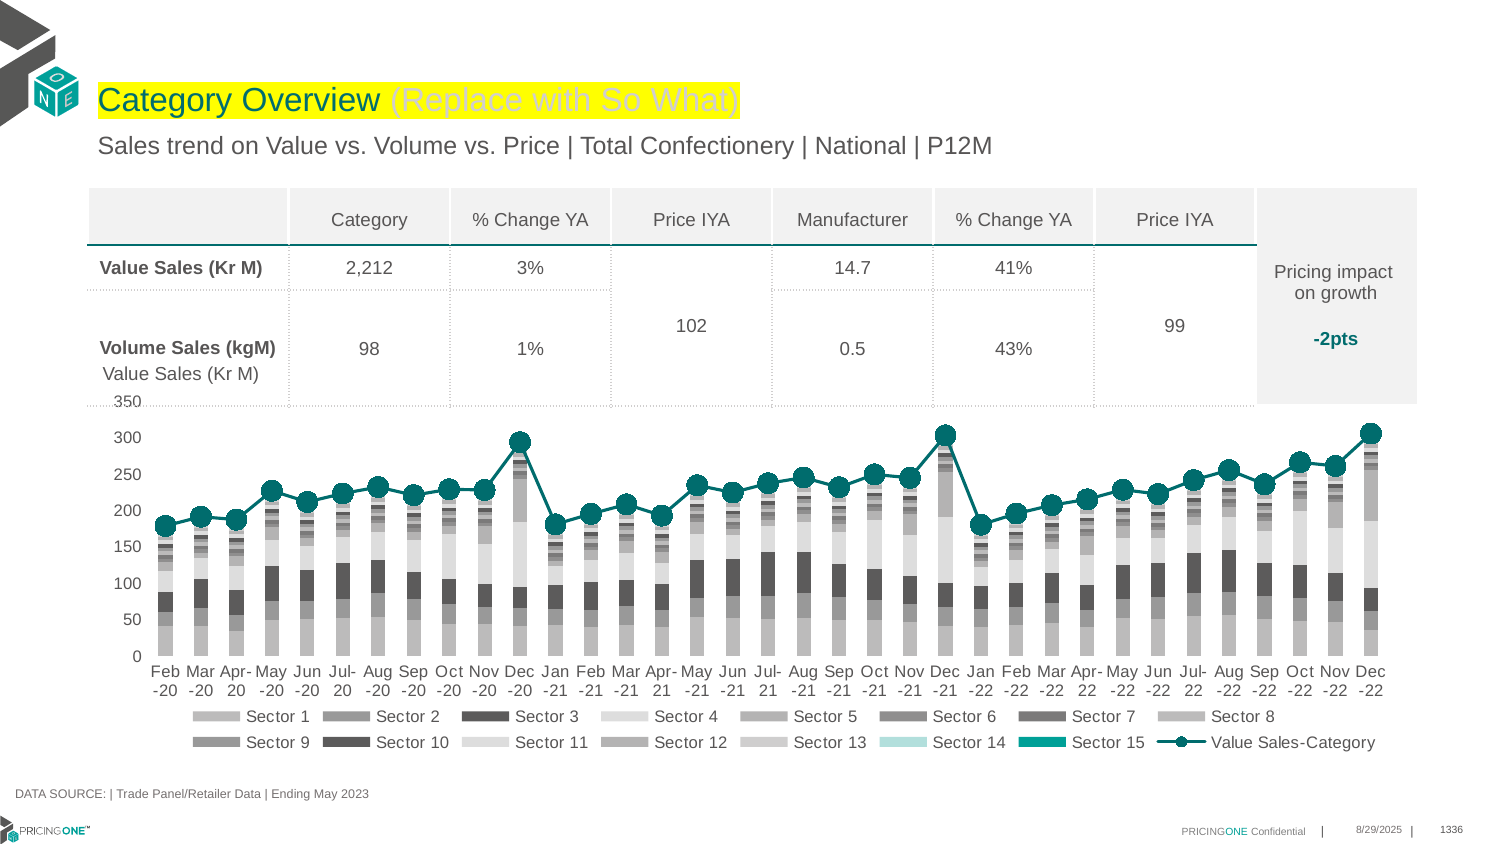

# Category Overview (Replace with So What)
Sales trend on Value vs. Volume vs. Price | Total Confectionery | National | P12M
|  | Category | % Change YA | Price IYA | Manufacturer | % Change YA | Price IYA | Pricing impact on growth -2pts |
| --- | --- | --- | --- | --- | --- | --- | --- |
| Value Sales (Kr M) | 2,212 | 3% | 102 | 14.7 | 41% | 99 |  |
| Volume Sales (kgM) | 98 | 1% |  | 0.5 | 43% |  |  |
Value Sales (Kr M)

### Chart

| Category | Sector 1 | Sector 2 | Sector 3 | Sector 4 | Sector 5 | Sector 6 | Sector 7 | Sector 8 | Sector 9 | Sector 10 | Sector 11 | Sector 12 | Sector 13 | Sector 14 | Sector 15 | Value Sales-Category |
|---|---|---|---|---|---|---|---|---|---|---|---|---|---|---|---|---|
| Feb-20 | 40.809865 | 19.557813 | 27.462826 | 28.541811 | 12.194502 | 5.0 | 5.0 | 5.0 | 5.0 | 5.0 | 5.0 | 5.0 | 5.0 | 5.0 | 5.0 | 178.566817 |
| Mar-20 | 41.860694 | 23.784803 | 39.404572 | 29.052481 | 7.156504 | 5.0 | 5.0 | 5.0 | 5.0 | 5.0 | 5.0 | 5.0 | 5.0 | 5.0 | 5.0 | 191.25905400000002 |
| Apr-20 | 34.509422 | 21.799987 | 34.570886 | 33.36775 | 12.852249 | 5.0 | 5.0 | 5.0 | 5.0 | 5.0 | 5.0 | 5.0 | 5.0 | 5.0 | 5.0 | 187.10029400000002 |
| May-20 | 49.657702 | 25.857672 | 47.424029 | 35.968624 | 17.913703 | 5.0 | 5.0 | 5.0 | 5.0 | 5.0 | 5.0 | 5.0 | 5.0 | 5.0 | 5.0 | 226.82173 |
| Jun-20 | 50.616718 | 24.992433 | 42.725196 | 33.207349 | 9.882834 | 5.0 | 5.0 | 5.0 | 5.0 | 5.0 | 5.0 | 5.0 | 5.0 | 5.0 | 5.0 | 211.42453 |
| Jul-20 | 51.539562 | 26.955322 | 49.893876 | 35.057527 | 9.603744 | 5.0 | 5.0 | 5.0 | 5.0 | 5.0 | 5.0 | 5.0 | 5.0 | 5.0 | 5.0 | 223.050031 |
| Aug-20 | 53.959558 | 32.419101 | 45.230562 | 38.900895 | 11.410089 | 5.0 | 5.0 | 5.0 | 5.0 | 5.0 | 5.0 | 5.0 | 5.0 | 5.0 | 5.0 | 231.92020499999998 |
| Sep-20 | 48.84498 | 29.344945 | 36.896879 | 43.694179 | 11.869301 | 5.0 | 5.0 | 5.0 | 5.0 | 5.0 | 5.0 | 5.0 | 5.0 | 5.0 | 5.0 | 220.650284 |
| Oct-20 | 43.617641 | 27.493164 | 33.942658 | 62.841145 | 10.943581 | 5.0 | 5.0 | 5.0 | 5.0 | 5.0 | 5.0 | 5.0 | 5.0 | 5.0 | 5.0 | 228.838189 |
| Nov-20 | 44.545436 | 23.275084 | 31.043399 | 54.763355 | 24.200909 | 5.0 | 5.0 | 5.0 | 5.0 | 5.0 | 5.0 | 5.0 | 5.0 | 5.0 | 5.0 | 227.828183 |
| Dec-20 | 41.40331 | 24.237243 | 28.703312 | 89.252372 | 59.81416 | 5.0 | 5.0 | 5.0 | 5.0 | 5.0 | 5.0 | 5.0 | 5.0 | 5.0 | 5.0 | 293.410397 |
| Jan-21 | 42.115876 | 23.067724 | 32.247687 | 25.975645 | 7.43274 | 5.0 | 5.0 | 5.0 | 5.0 | 5.0 | 5.0 | 5.0 | 5.0 | 5.0 | 5.0 | 180.839672 |
| Feb-21 | 39.743237 | 23.0369 | 39.267698 | 30.148197 | 12.873098 | 5.0 | 5.0 | 5.0 | 5.0 | 5.0 | 5.0 | 5.0 | 5.0 | 5.0 | 5.0 | 195.06913 |
| Mar-21 | 42.646582 | 25.516981 | 36.1042 | 36.475975 | 17.347482 | 5.0 | 5.0 | 5.0 | 5.0 | 5.0 | 5.0 | 5.0 | 5.0 | 5.0 | 5.0 | 208.09122000000002 |
| Apr-21 | 40.323043 | 22.874832 | 35.473145 | 29.658926 | 14.342812 | 5.0 | 5.0 | 5.0 | 5.0 | 5.0 | 5.0 | 5.0 | 5.0 | 5.0 | 5.0 | 192.67275800000002 |
| May-21 | 52.877302 | 26.3494 | 53.202507 | 35.421528 | 16.454574 | 5.0 | 5.0 | 5.0 | 5.0 | 5.0 | 5.0 | 5.0 | 5.0 | 5.0 | 5.0 | 234.30531100000002 |
| Jun-21 | 52.359431 | 29.881401 | 50.982068 | 32.439849 | 8.717317 | 5.0 | 5.0 | 5.0 | 5.0 | 5.0 | 5.0 | 5.0 | 5.0 | 5.0 | 5.0 | 224.380066 |
| Jul-21 | 50.32252 | 31.68663 | 60.592056 | 35.71683 | 8.735623 | 5.0 | 5.0 | 5.0 | 5.0 | 5.0 | 5.0 | 5.0 | 5.0 | 5.0 | 5.0 | 237.053659 |
| Aug-21 | 52.78004 | 34.259588 | 55.653505 | 41.225176 | 11.042906 | 5.0 | 5.0 | 5.0 | 5.0 | 5.0 | 5.0 | 5.0 | 5.0 | 5.0 | 5.0 | 244.96121499999998 |
| Sep-21 | 49.372245 | 31.563769 | 45.804431 | 43.331506 | 11.438431 | 5.0 | 5.0 | 5.0 | 5.0 | 5.0 | 5.0 | 5.0 | 5.0 | 5.0 | 5.0 | 231.510382 |
| Oct-21 | 50.002222 | 27.452039 | 42.097818 | 67.705122 | 12.034544 | 5.0 | 5.0 | 5.0 | 5.0 | 5.0 | 5.0 | 5.0 | 5.0 | 5.0 | 5.0 | 249.29174500000002 |
| Nov-21 | 46.19321 | 24.84077 | 38.56948 | 56.56662 | 28.273 | 5.0 | 5.0 | 5.0 | 5.0 | 5.0 | 5.0 | 5.0 | 5.0 | 5.0 | 5.0 | 244.44307999999998 |
| Dec-21 | 41.510464 | 26.102285 | 32.493749 | 91.018388 | 61.781479 | 5.0 | 5.0 | 5.0 | 5.0 | 5.0 | 5.0 | 5.0 | 5.0 | 5.0 | 5.0 | 302.906365 |
| Jan-22 | 40.221505 | 23.897715 | 31.329796 | 26.250737 | 8.509111 | 5.0 | 5.0 | 5.0 | 5.0 | 5.0 | 5.0 | 5.0 | 5.0 | 5.0 | 5.0 | 180.208864 |
| Feb-22 | 42.523162 | 25.006601 | 33.130343 | 30.771353 | 14.055974 | 5.0 | 5.0 | 5.0 | 5.0 | 5.0 | 5.0 | 5.0 | 5.0 | 5.0 | 5.0 | 195.487433 |
| Mar-22 | 45.628884 | 27.601903 | 40.916313 | 32.781751 | 10.074815 | 5.0 | 5.0 | 5.0 | 5.0 | 5.0 | 5.0 | 5.0 | 5.0 | 5.0 | 5.0 | 207.003666 |
| Apr-22 | 40.031788 | 22.956003 | 34.55736 | 40.871064 | 26.582386 | 5.0 | 5.0 | 5.0 | 5.0 | 5.0 | 5.0 | 5.0 | 5.0 | 5.0 | 5.0 | 214.998601 |
| May-22 | 51.65265 | 26.913006 | 46.799098 | 36.555362 | 16.377361 | 5.0 | 5.0 | 5.0 | 5.0 | 5.0 | 5.0 | 5.0 | 5.0 | 5.0 | 5.0 | 228.29747700000001 |
| Jun-22 | 50.17759 | 31.412332 | 46.752299 | 33.561486 | 10.356033 | 5.0 | 5.0 | 5.0 | 5.0 | 5.0 | 5.0 | 5.0 | 5.0 | 5.0 | 5.0 | 222.25974 |
| Jul-22 | 54.53102 | 32.630974 | 54.888566 | 37.536104 | 11.832685 | 5.0 | 5.0 | 5.0 | 5.0 | 5.0 | 5.0 | 5.0 | 5.0 | 5.0 | 5.0 | 241.41934899999998 |
| Aug-22 | 56.857843 | 31.591038 | 56.439609 | 45.721882 | 14.576201 | 5.0 | 5.0 | 5.0 | 5.0 | 5.0 | 5.0 | 5.0 | 5.0 | 5.0 | 5.0 | 255.18657299999998 |
| Sep-22 | 50.233562 | 31.863667 | 44.964128 | 44.358135 | 14.285002 | 5.0 | 5.0 | 5.0 | 5.0 | 5.0 | 5.0 | 5.0 | 5.0 | 5.0 | 5.0 | 235.70449399999998 |
| Oct-22 | 48.179372 | 31.422338 | 45.321383 | 73.994277 | 16.92751 | 5.0 | 5.0 | 5.0 | 5.0 | 5.0 | 5.0 | 5.0 | 5.0 | 5.0 | 5.0 | 265.84488 |
| Nov-22 | 47.120365 | 28.426777 | 37.671096 | 62.661236 | 34.868728 | 5.0 | 5.0 | 5.0 | 5.0 | 5.0 | 5.0 | 5.0 | 5.0 | 5.0 | 5.0 | 260.748202 |
| Dec-22 | 35.507017 | 26.165305 | 31.554339 | 91.533505 | 70.545313 | 5.0 | 5.0 | 5.0 | 5.0 | 5.0 | 5.0 | 5.0 | 5.0 | 5.0 | 5.0 | 305.305479 |
DATA SOURCE: | Trade Panel/Retailer Data | Ending May 2023

8/29/2025
1336